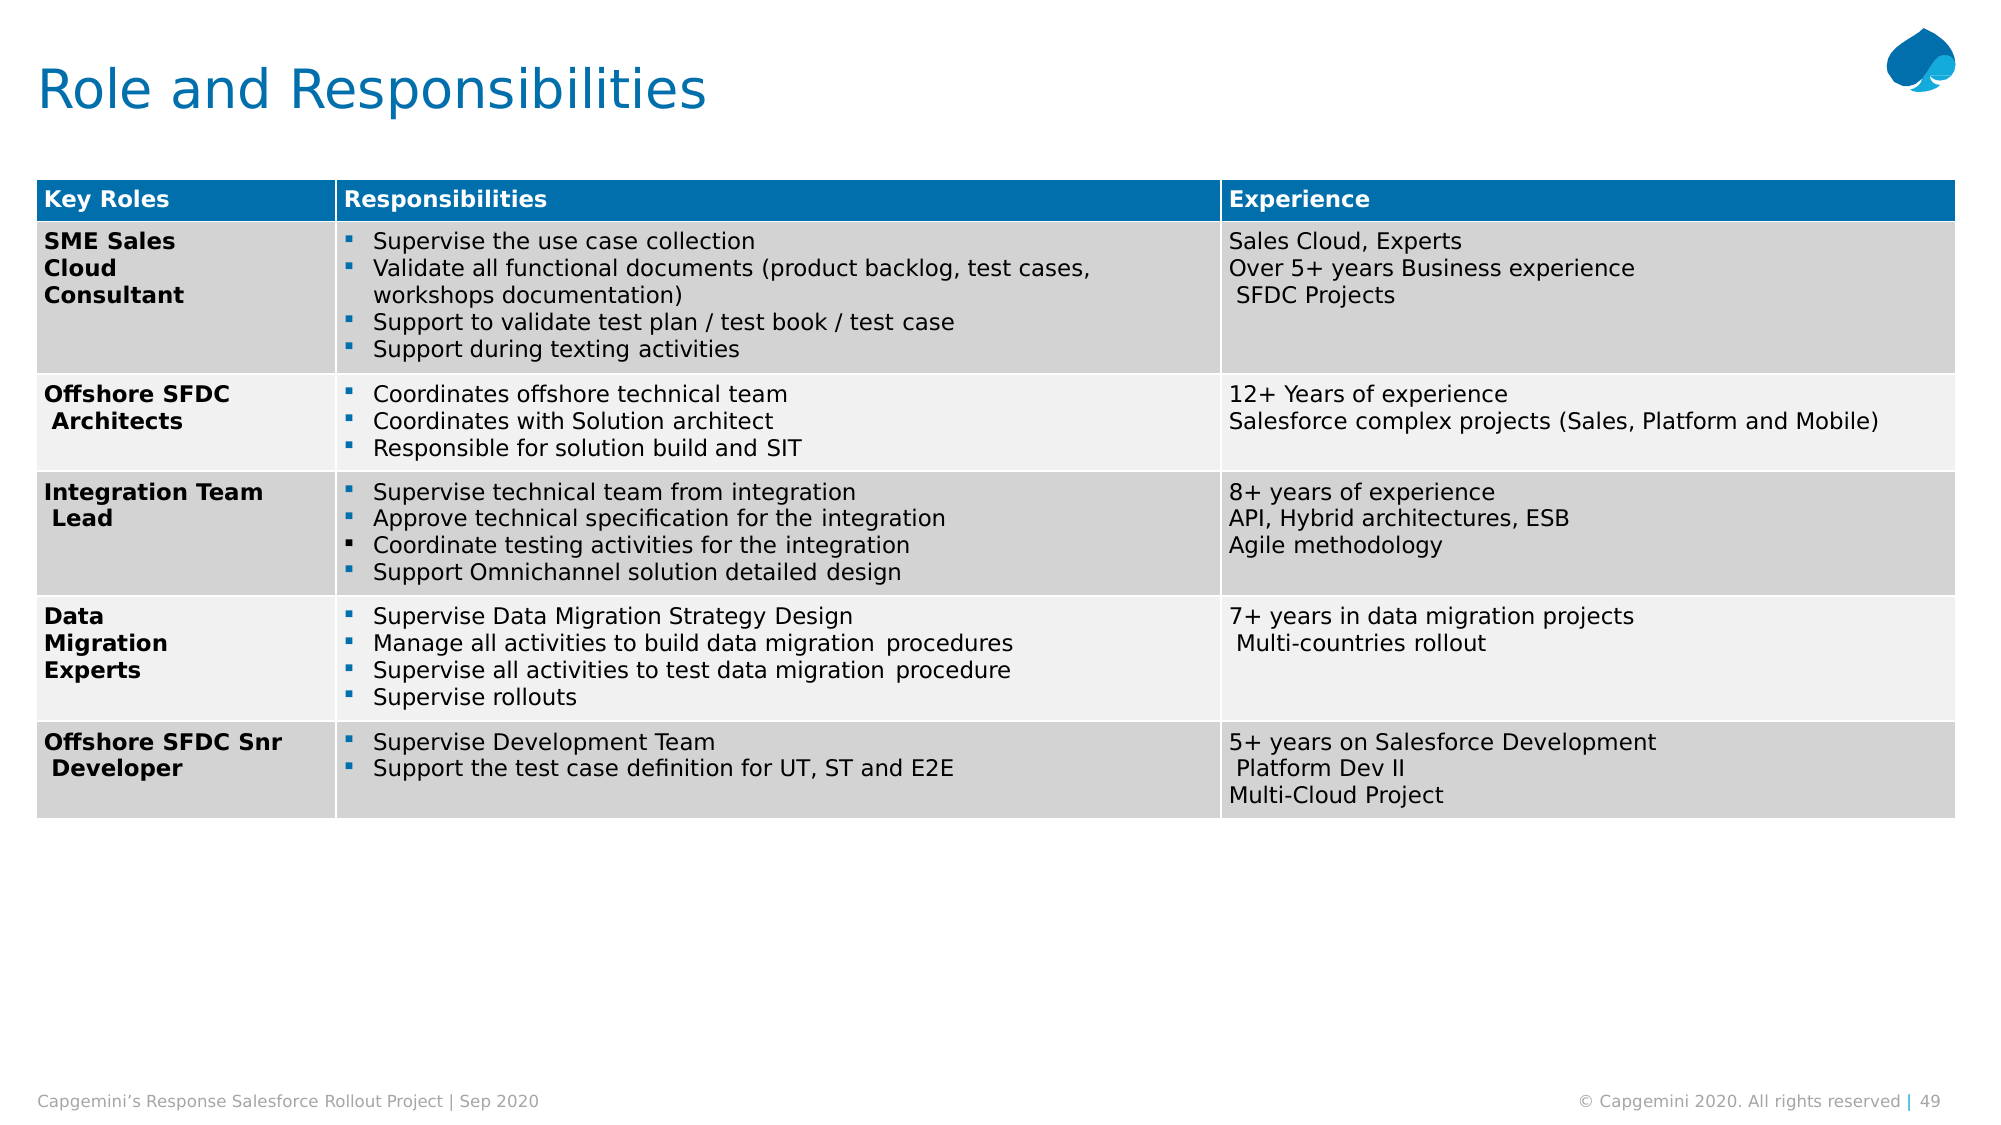

# Role and Responsibilities
| Key Roles | Responsibilities | Experience |
| --- | --- | --- |
| SME Sales Cloud Consultant | Supervise the use case collection Validate all functional documents (product backlog, test cases, workshops documentation) Support to validate test plan / test book / test case Support during texting activities | Sales Cloud, Experts Over 5+ years Business experience SFDC Projects |
| Offshore SFDC Architects | Coordinates offshore technical team Coordinates with Solution architect Responsible for solution build and SIT | 12+ Years of experience Salesforce complex projects (Sales, Platform and Mobile) |
| Integration Team Lead | Supervise technical team from integration Approve technical specification for the integration Coordinate testing activities for the integration Support Omnichannel solution detailed design | 8+ years of experience API, Hybrid architectures, ESB Agile methodology |
| Data Migration Experts | Supervise Data Migration Strategy Design Manage all activities to build data migration procedures Supervise all activities to test data migration procedure Supervise rollouts | 7+ years in data migration projects Multi-countries rollout |
| Offshore SFDC Snr Developer | Supervise Development Team Support the test case definition for UT, ST and E2E | 5+ years on Salesforce Development Platform Dev II Multi-Cloud Project |
Capgemini’s Response Salesforce Rollout Project | Sep 2020
© Capgemini 2020. All rights reserved | 49